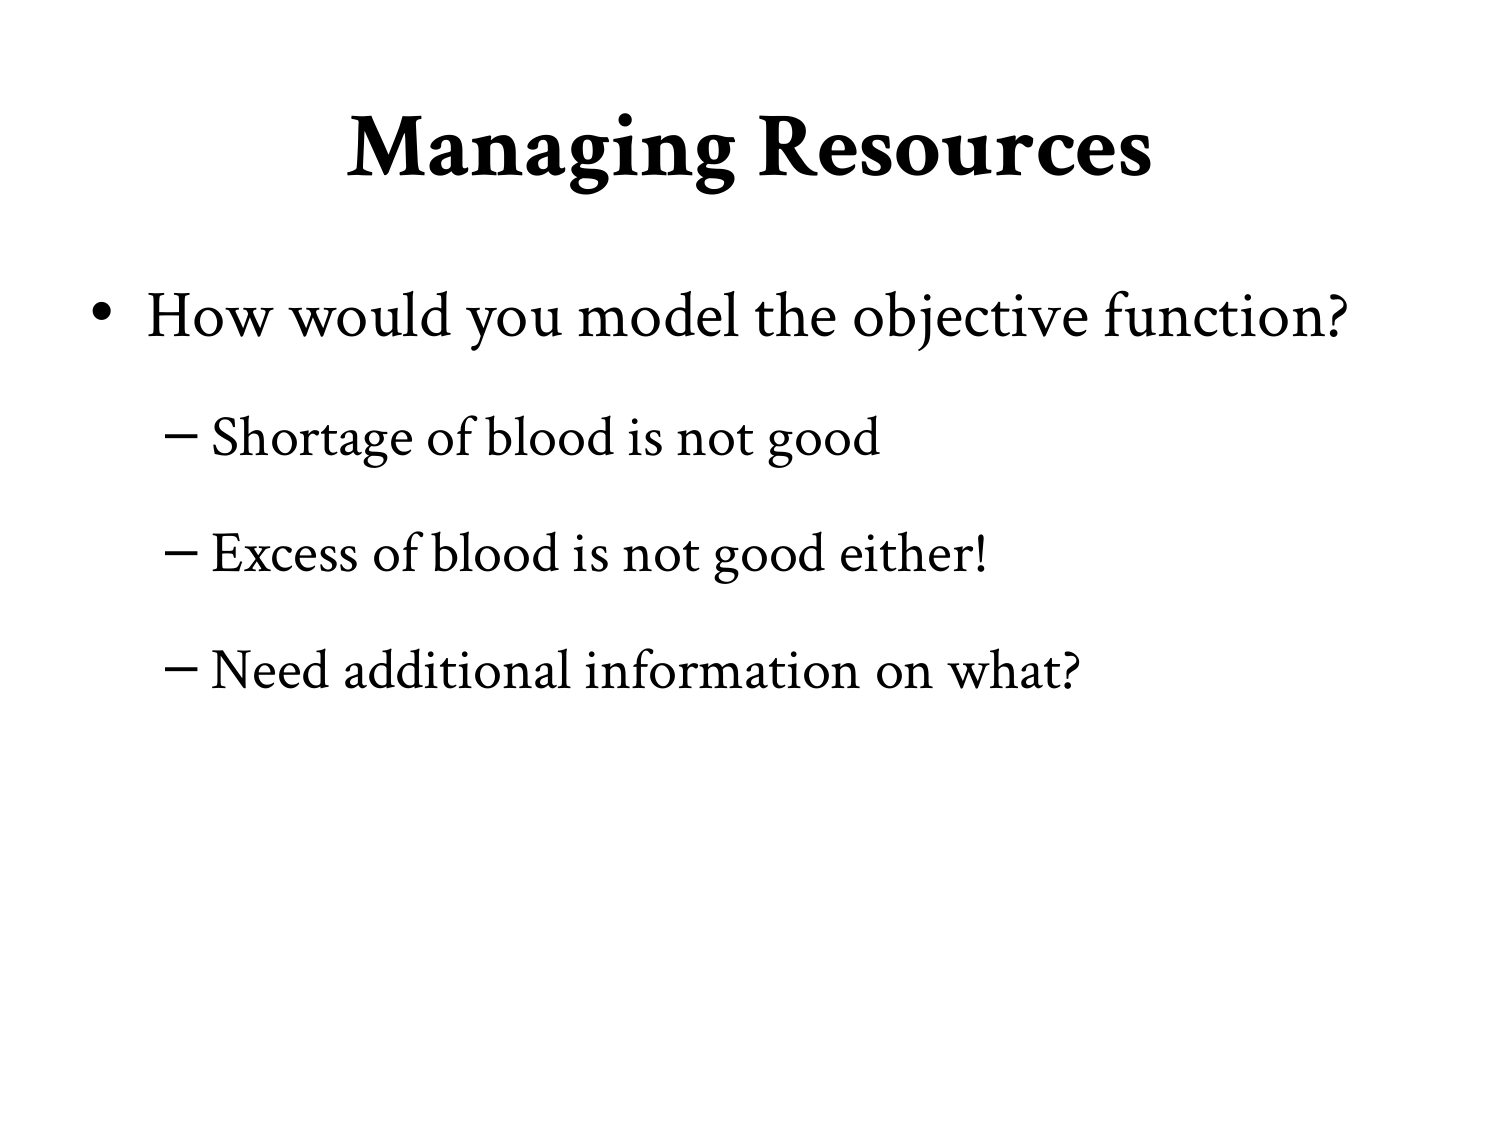

# Managing Resources
How would you model the objective function?
Shortage of blood is not good
Excess of blood is not good either!
Need additional information on what?